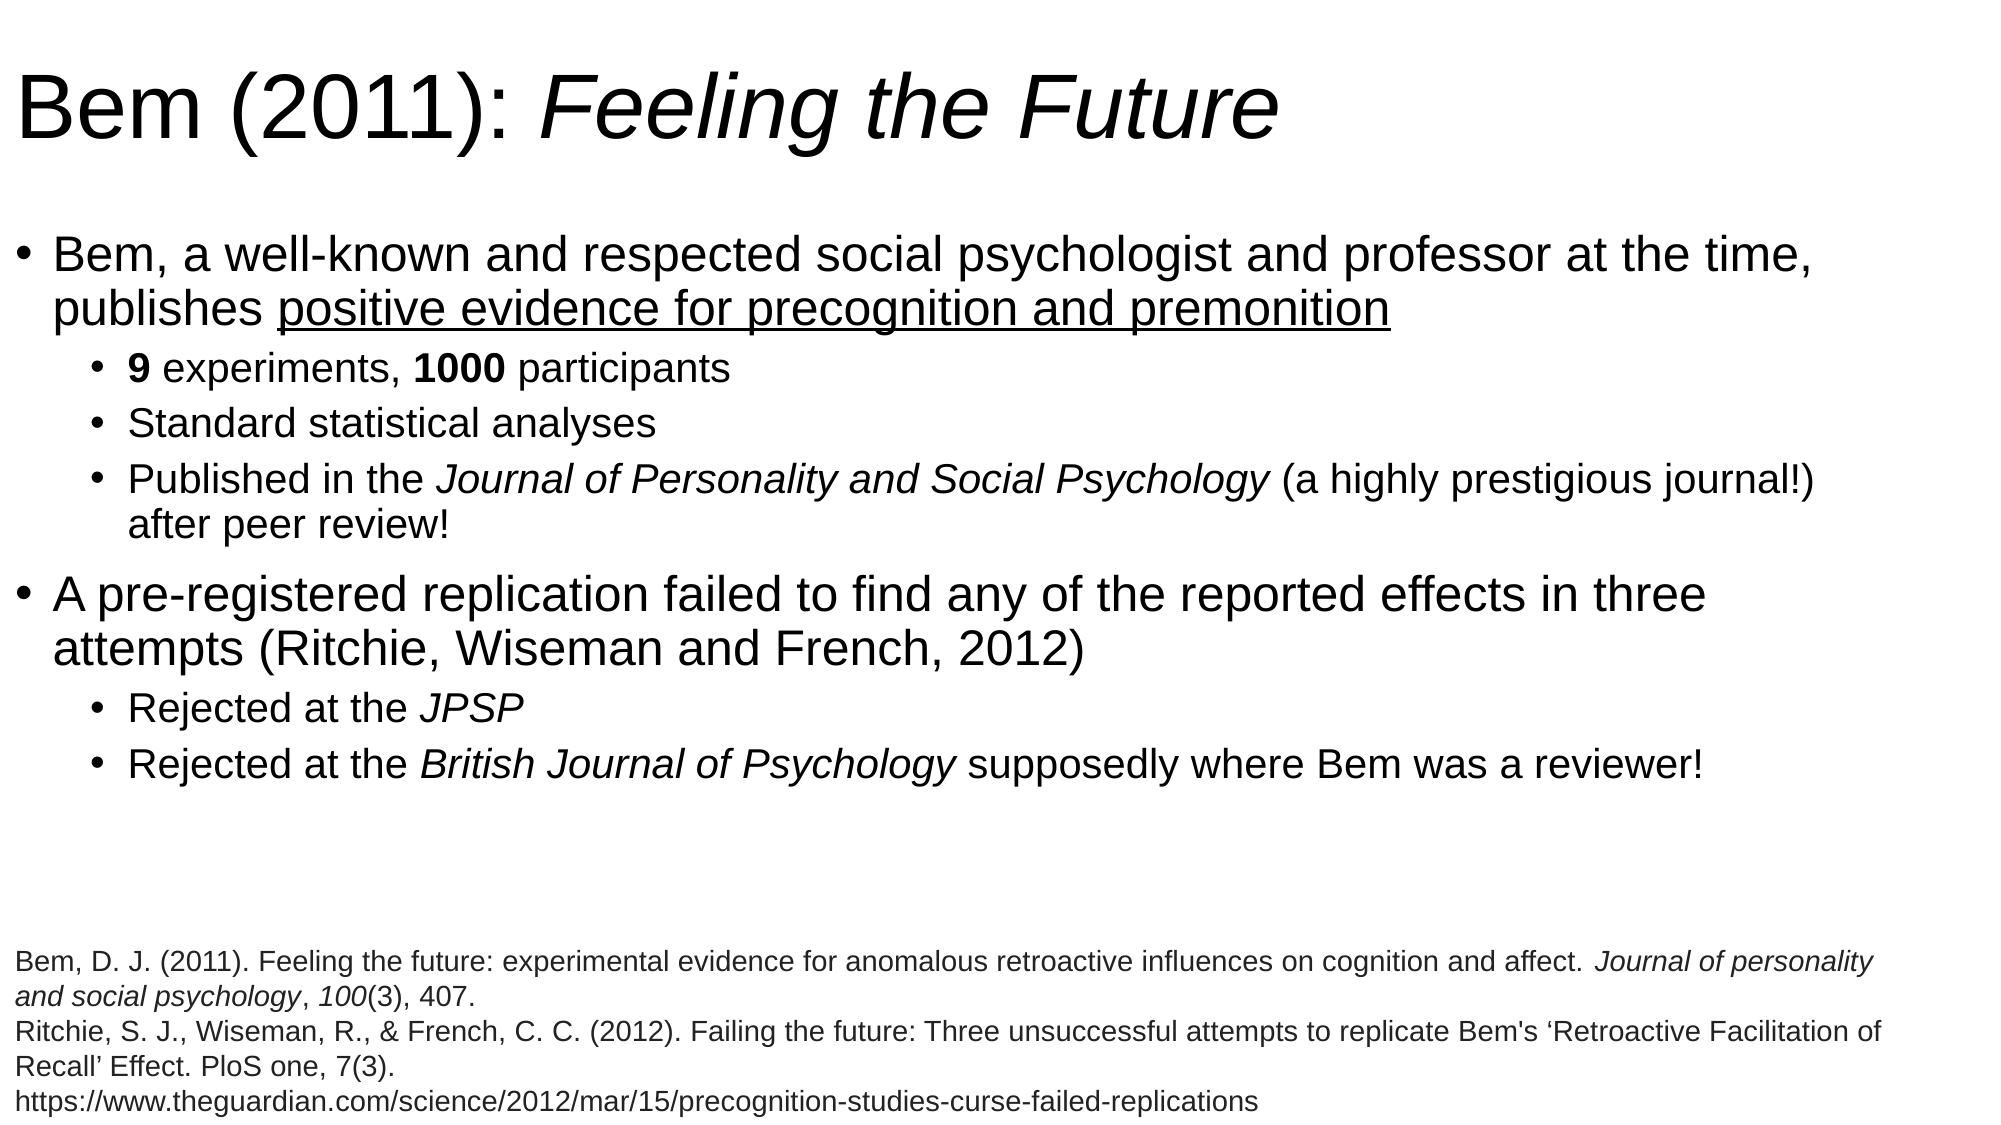

# Bem (2011): Feeling the Future
Bem, a well-known and respected social psychologist and professor at the time, publishes positive evidence for precognition and premonition
9 experiments, 1000 participants
Standard statistical analyses
Published in the Journal of Personality and Social Psychology (a highly prestigious journal!) after peer review!
A pre-registered replication failed to find any of the reported effects in three attempts (Ritchie, Wiseman and French, 2012)
Rejected at the JPSP
Rejected at the British Journal of Psychology supposedly where Bem was a reviewer!
Bem, D. J. (2011). Feeling the future: experimental evidence for anomalous retroactive influences on cognition and affect. Journal of personality and social psychology, 100(3), 407.
Ritchie, S. J., Wiseman, R., & French, C. C. (2012). Failing the future: Three unsuccessful attempts to replicate Bem's ‘Retroactive Facilitation of Recall’ Effect. PloS one, 7(3).
https://www.theguardian.com/science/2012/mar/15/precognition-studies-curse-failed-replications